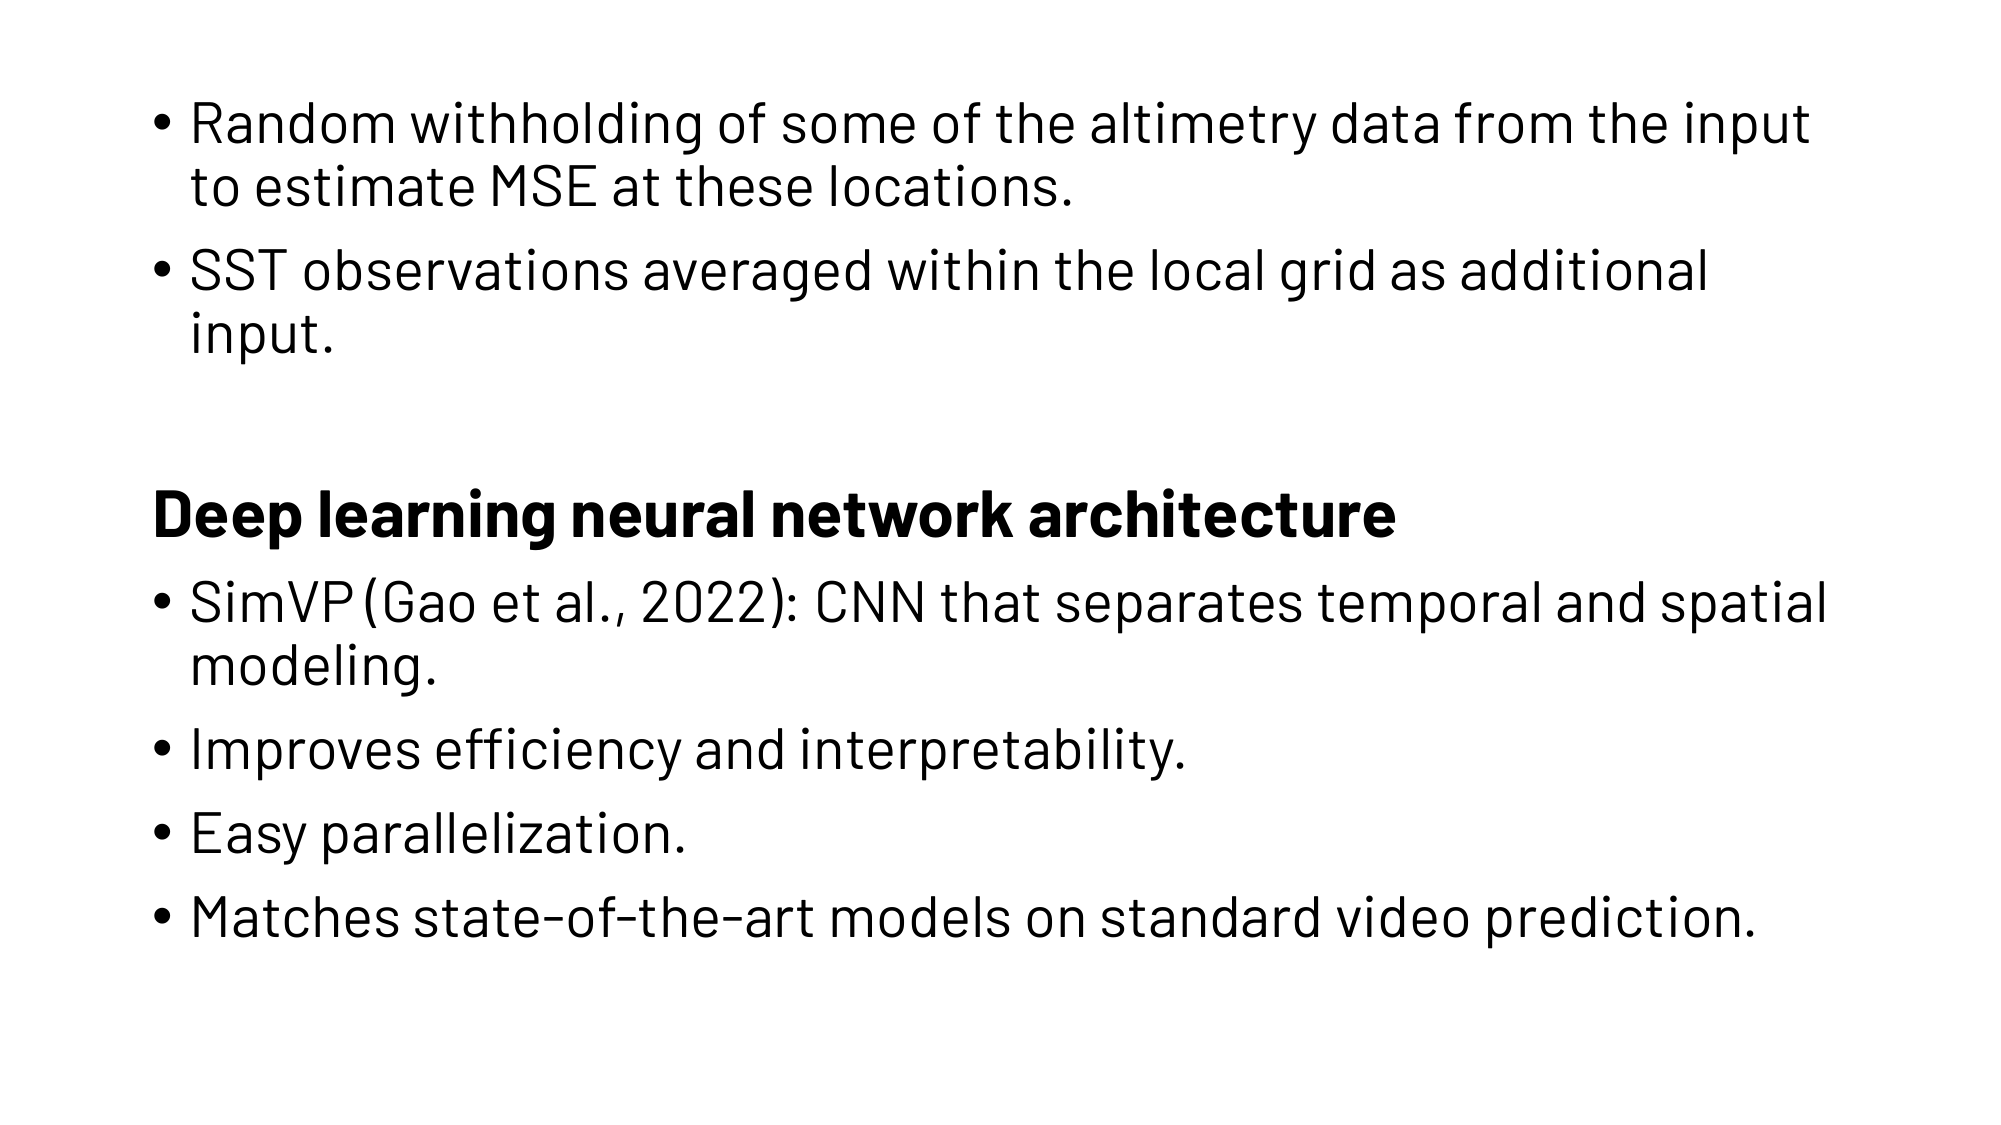

Random withholding of some of the altimetry data from the input to estimate MSE at these locations.
SST observations averaged within the local grid as additional input.

Deep learning neural network architecture
SimVP (Gao et al., 2022): CNN that separates temporal and spatial modeling.
Improves efficiency and interpretability.
Easy parallelization.
Matches state-of-the-art models on standard video prediction.